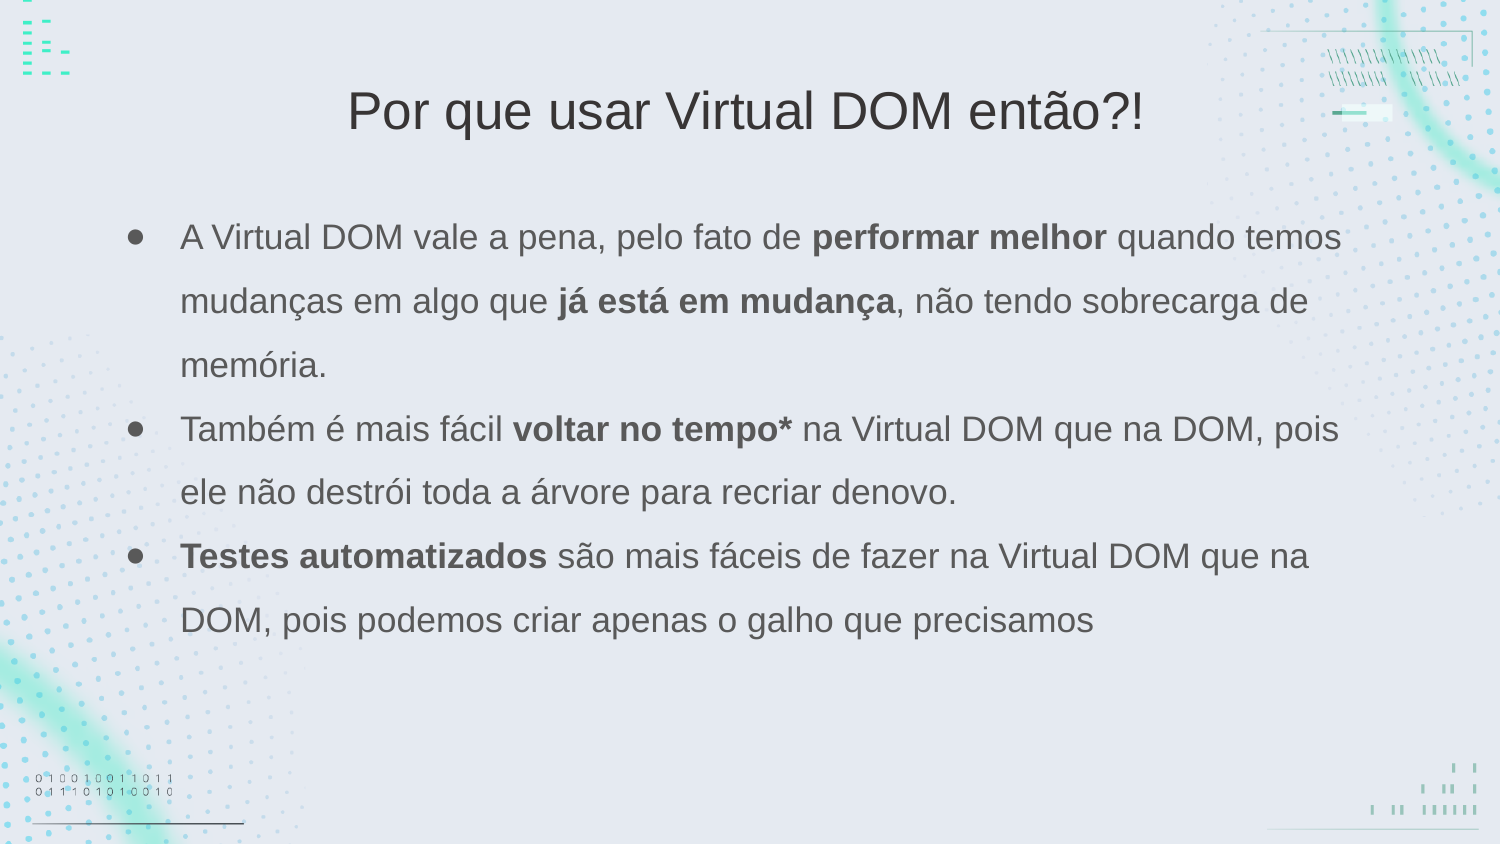

# Por que usar Virtual DOM então?!
A Virtual DOM vale a pena, pelo fato de performar melhor quando temos mudanças em algo que já está em mudança, não tendo sobrecarga de memória.
Também é mais fácil voltar no tempo* na Virtual DOM que na DOM, pois ele não destrói toda a árvore para recriar denovo.
Testes automatizados são mais fáceis de fazer na Virtual DOM que na DOM, pois podemos criar apenas o galho que precisamos